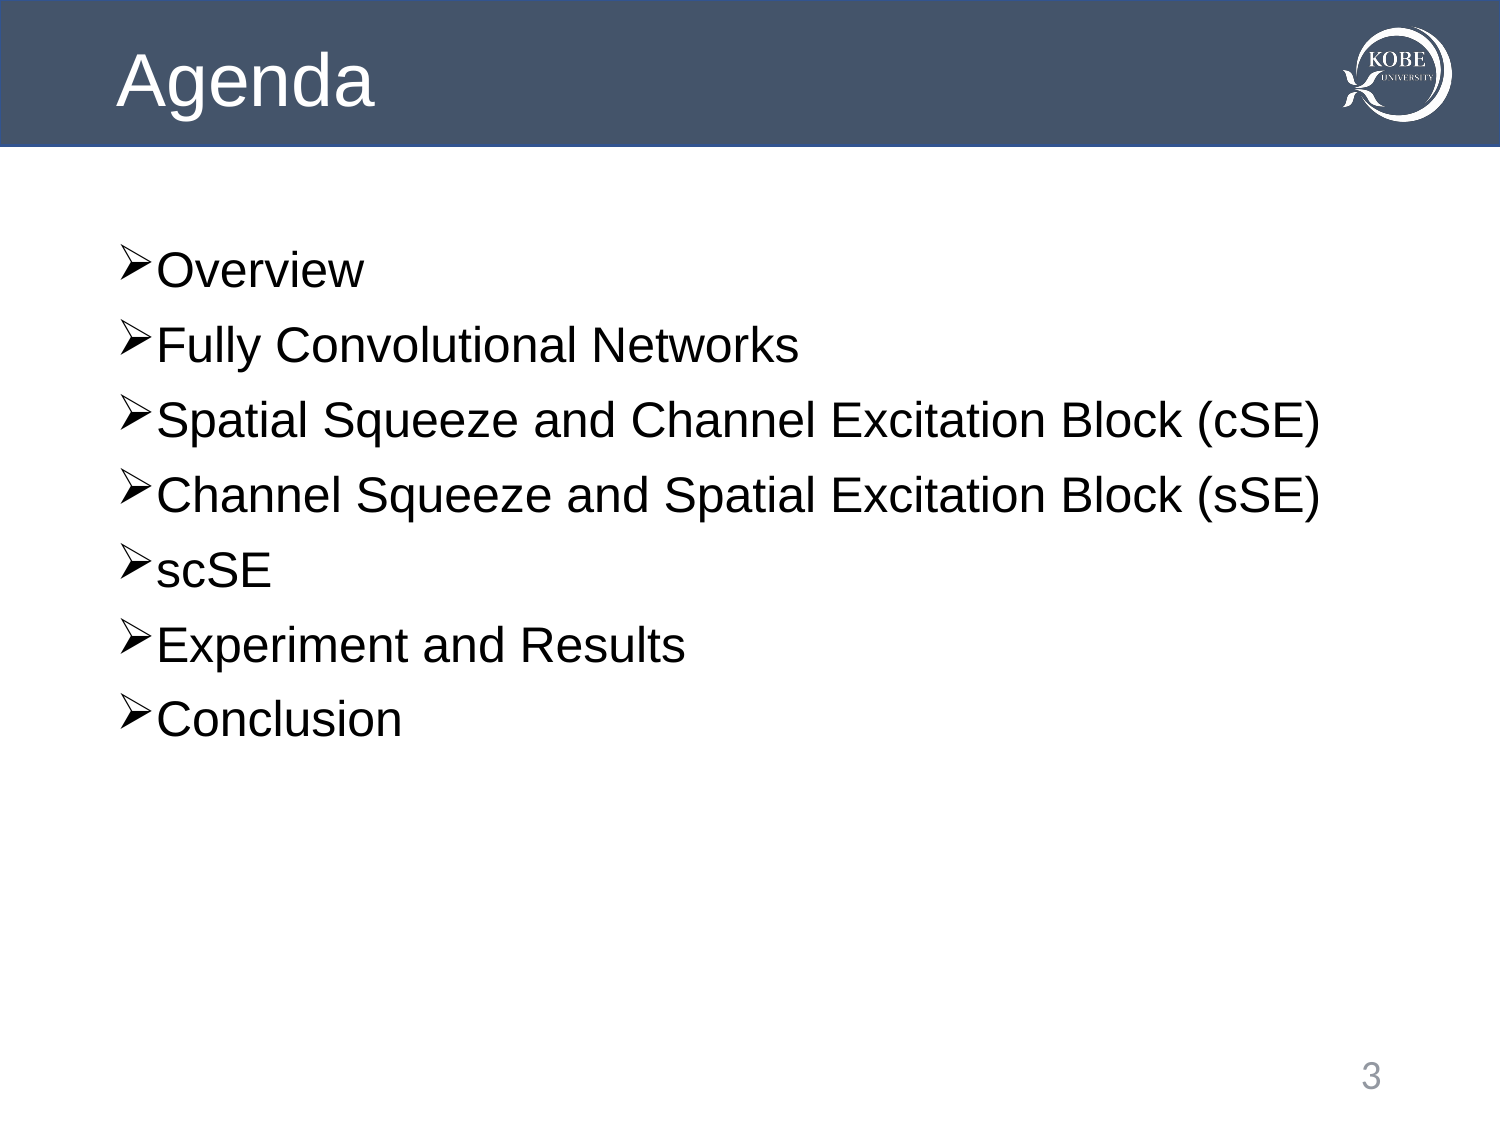

# Agenda
Overview
Fully Convolutional Networks
Spatial Squeeze and Channel Excitation Block (cSE)
Channel Squeeze and Spatial Excitation Block (sSE)
scSE
Experiment and Results
Conclusion

3